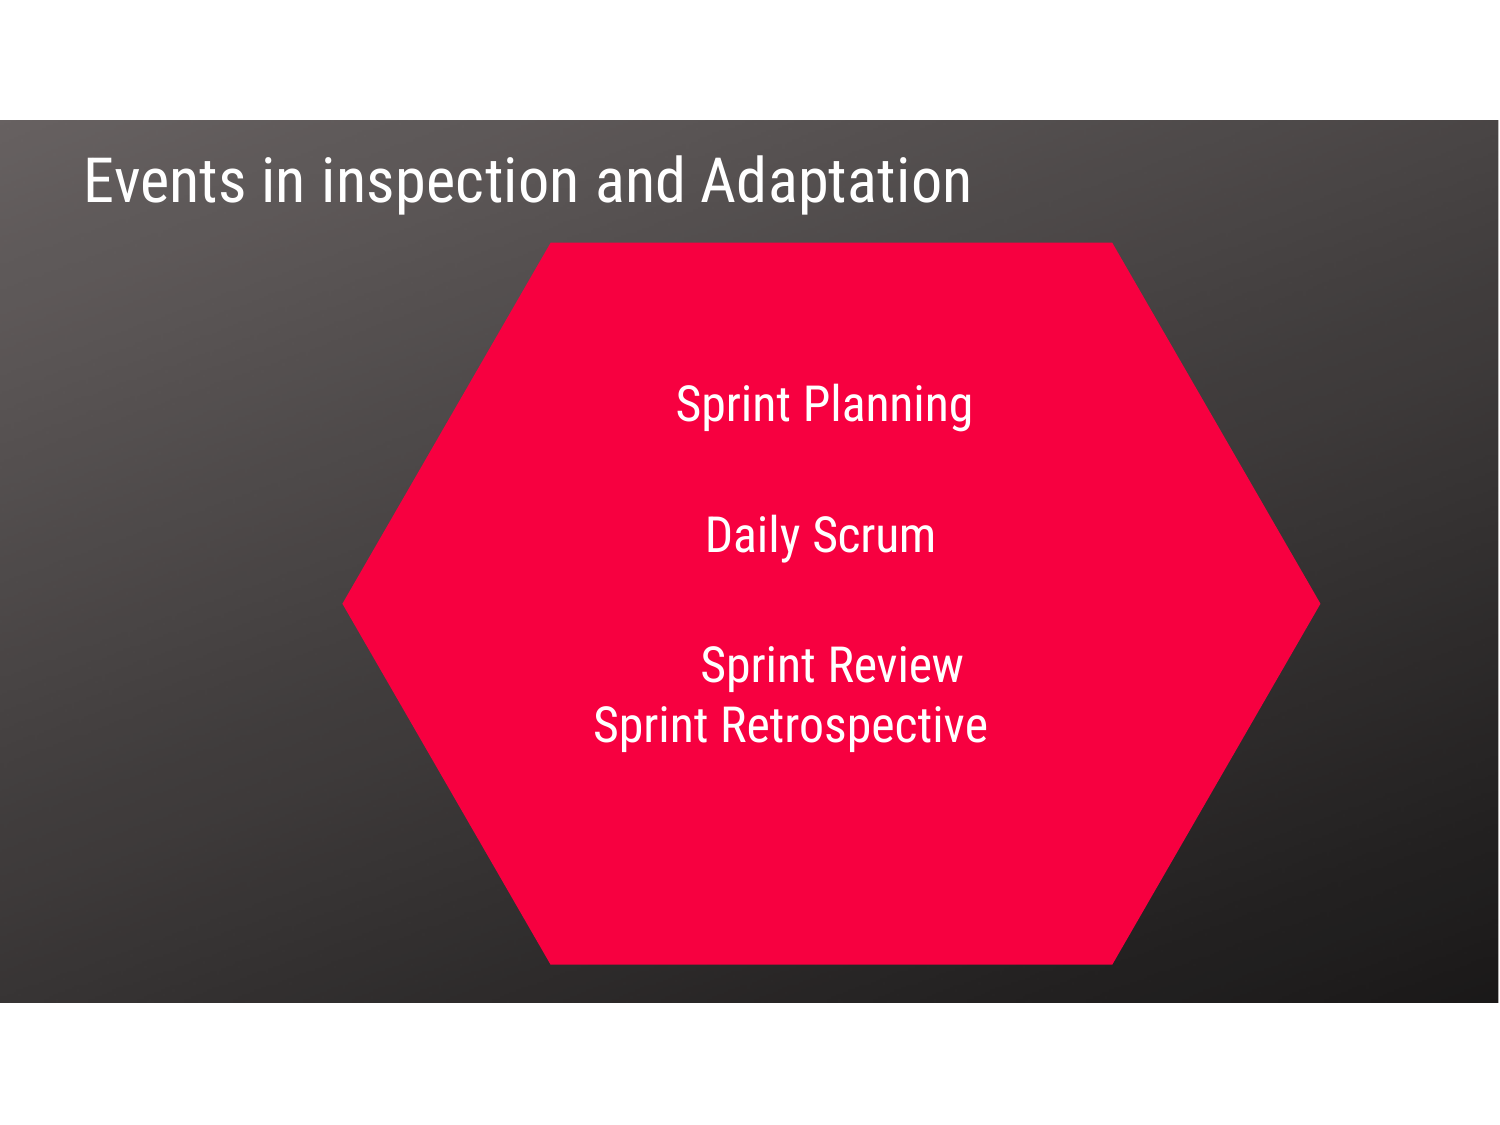

# Events in inspection and Adaptation

Sprint Planning
Daily Scrum
 Sprint Review
Sprint Retrospective